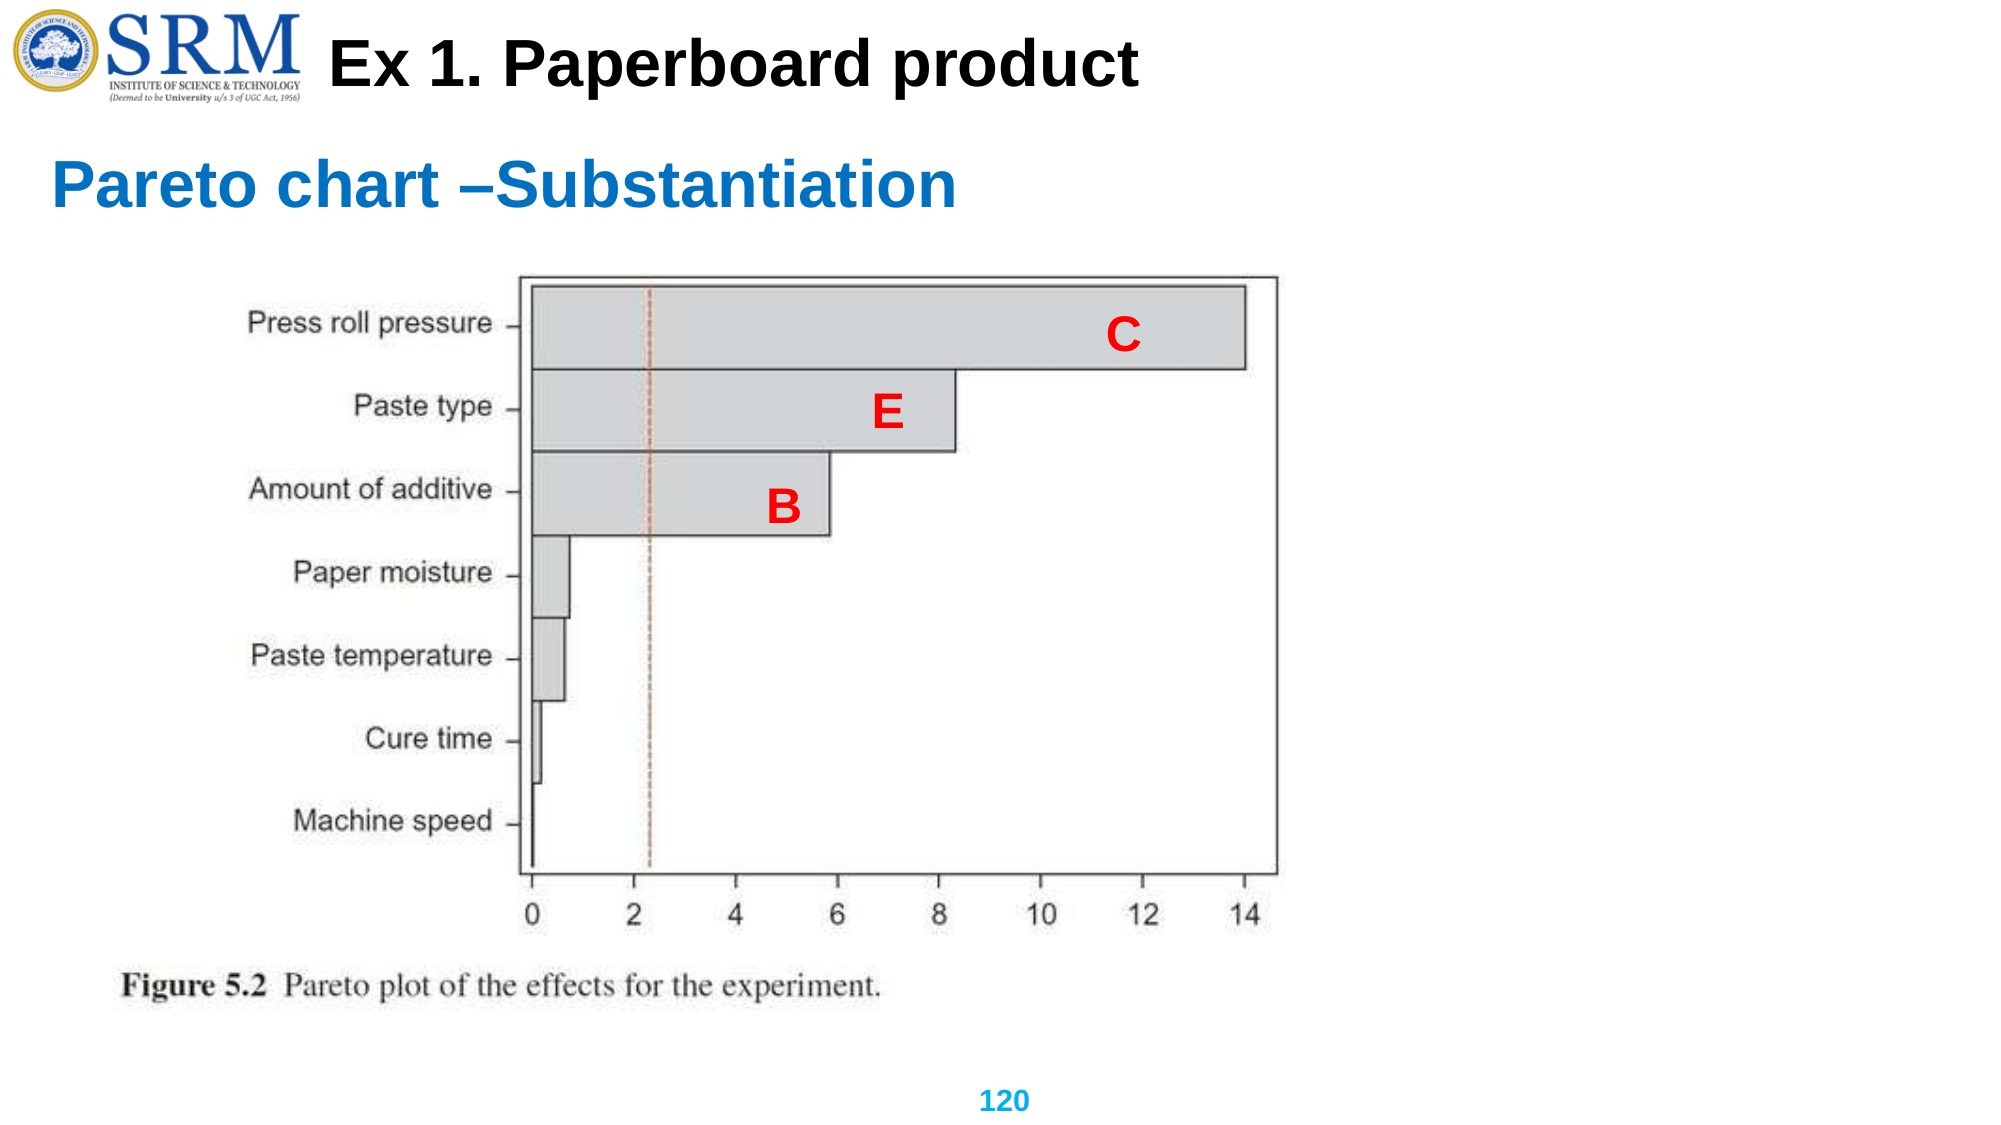

# Ex 1. Paperboard product
Pareto chart –Substantiation

C
E
B
120